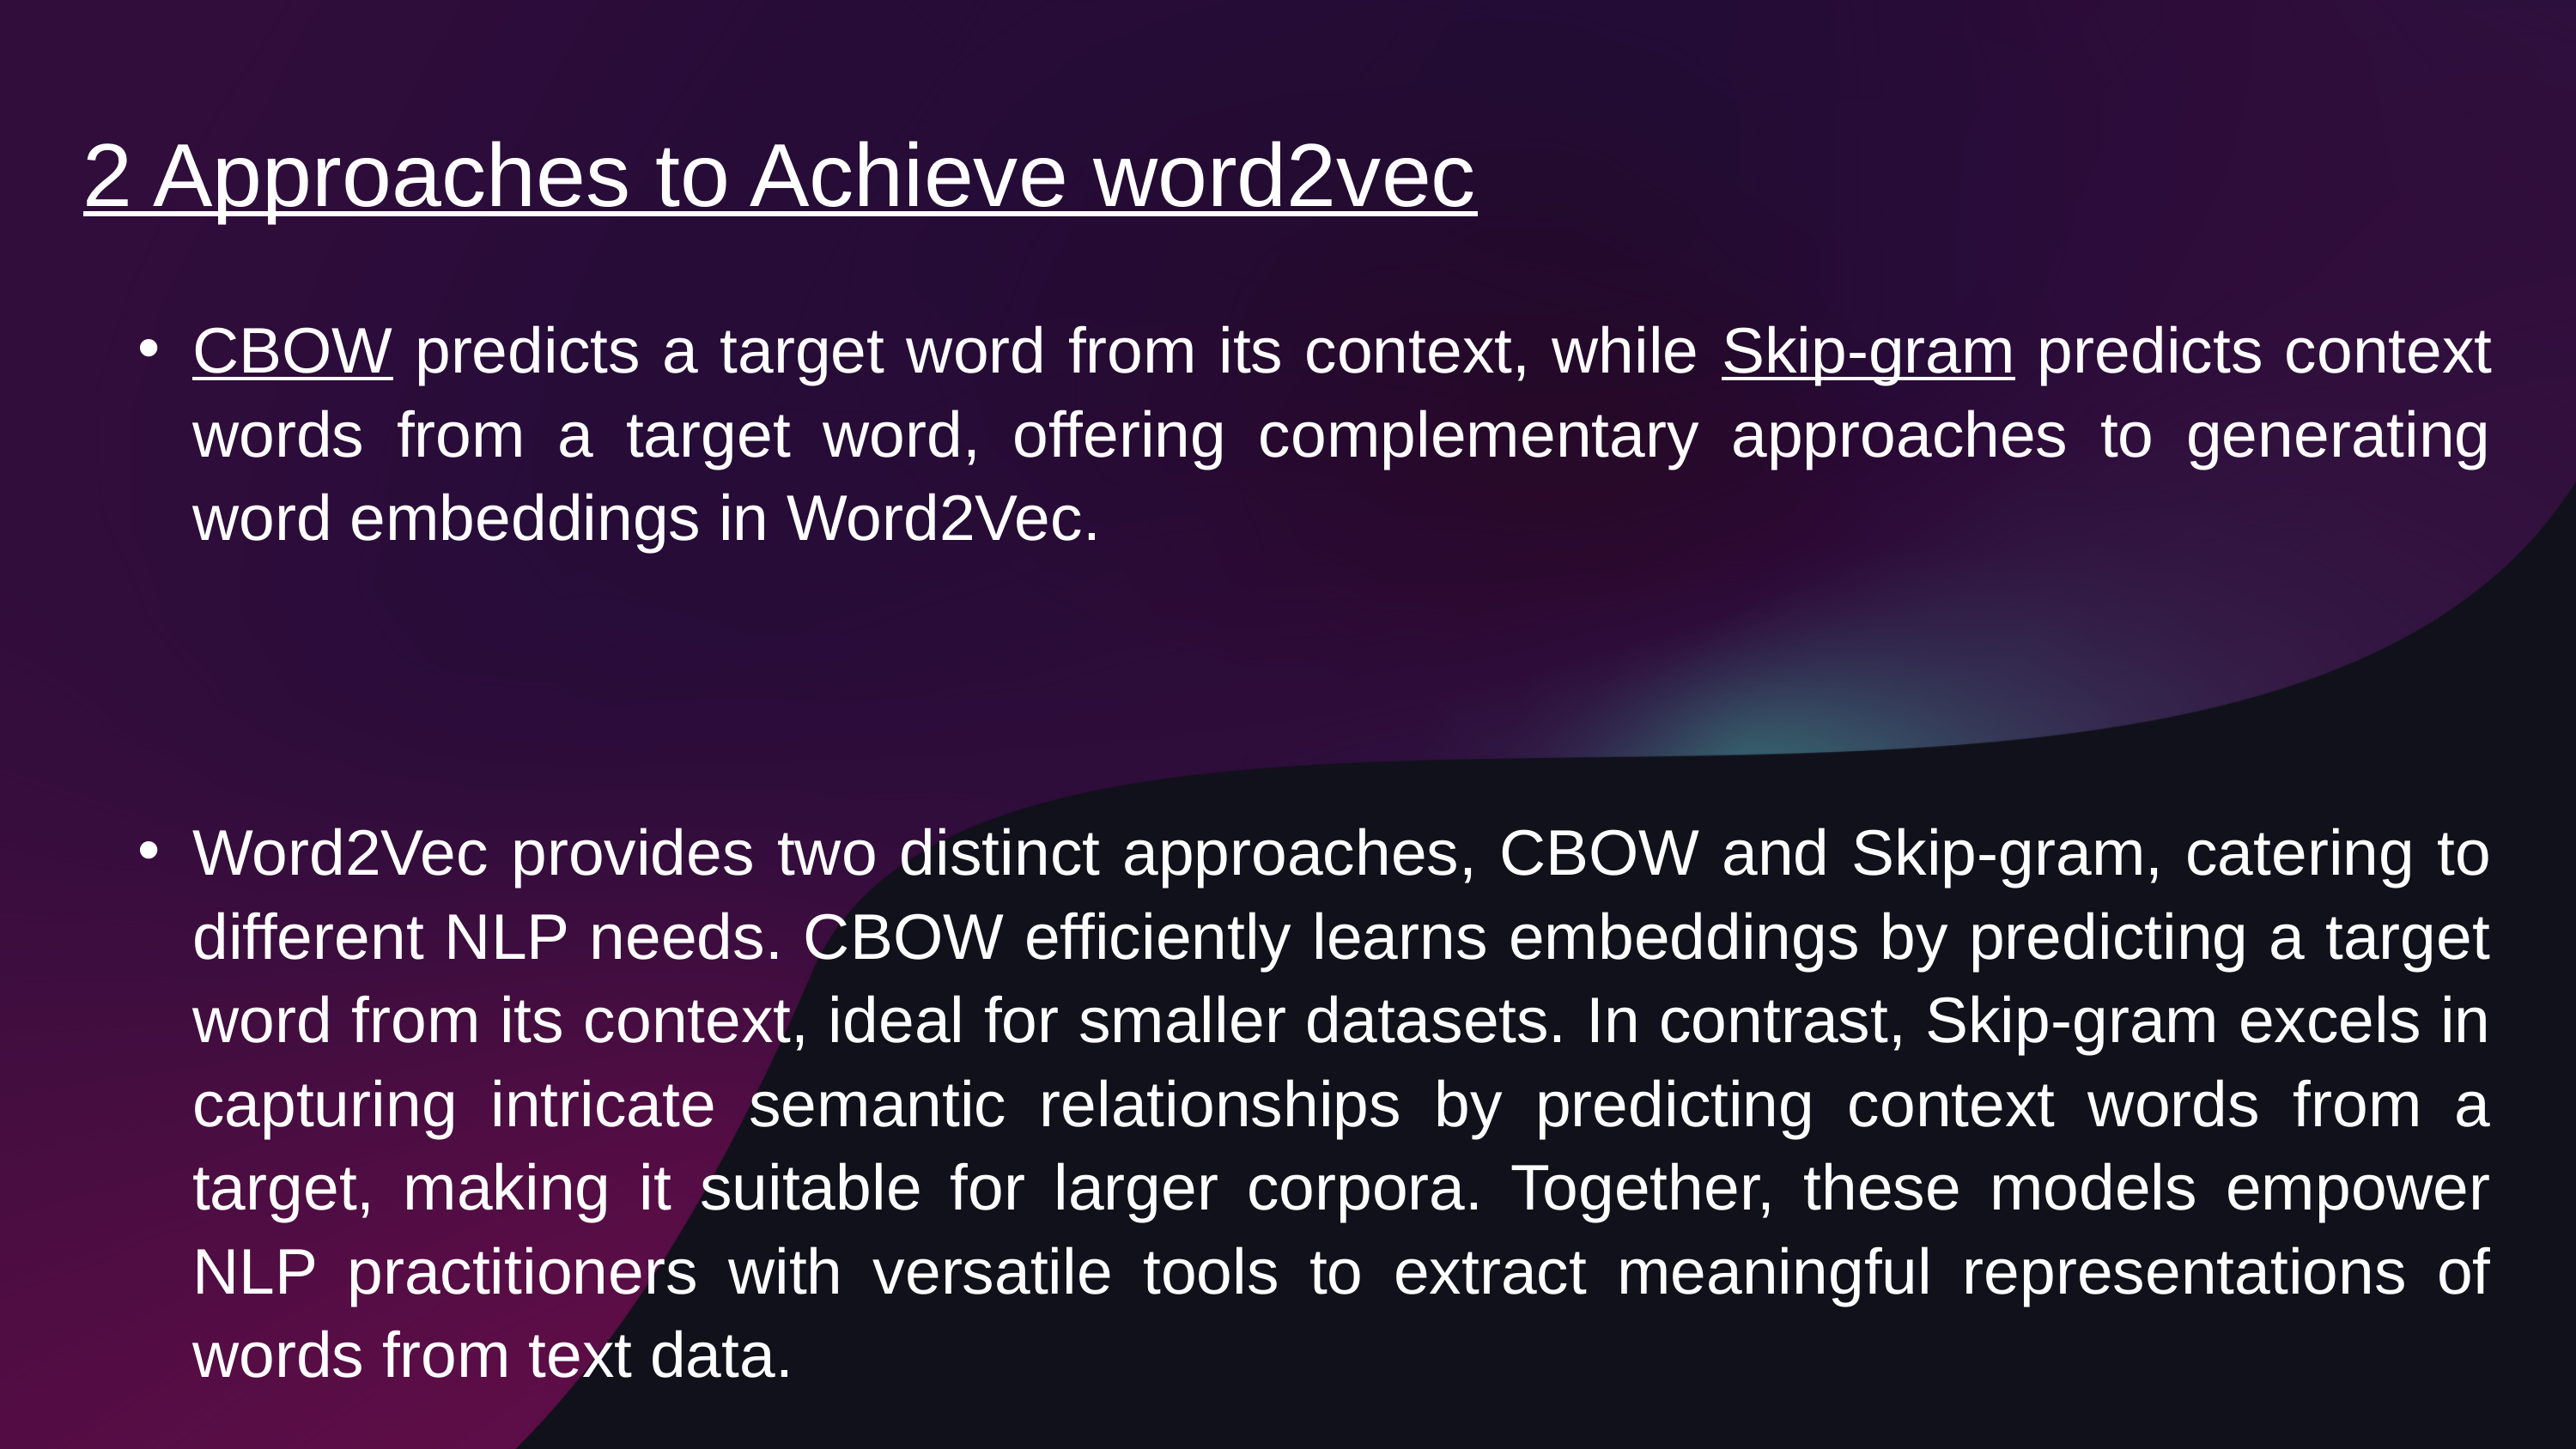

2 Approaches to Achieve word2vec

CBOW predicts a target word from its context, while Skip-gram predicts context words from a target word, offering complementary approaches to generating word embeddings in Word2Vec.

Word2Vec provides two distinct approaches, CBOW and Skip-gram, catering to different NLP needs. CBOW efficiently learns embeddings by predicting a target word from its context, ideal for smaller datasets. In contrast, Skip-gram excels in capturing intricate semantic relationships by predicting context words from a target, making it suitable for larger corpora. Together, these models empower NLP practitioners with versatile tools to extract meaningful representations of words from text data.